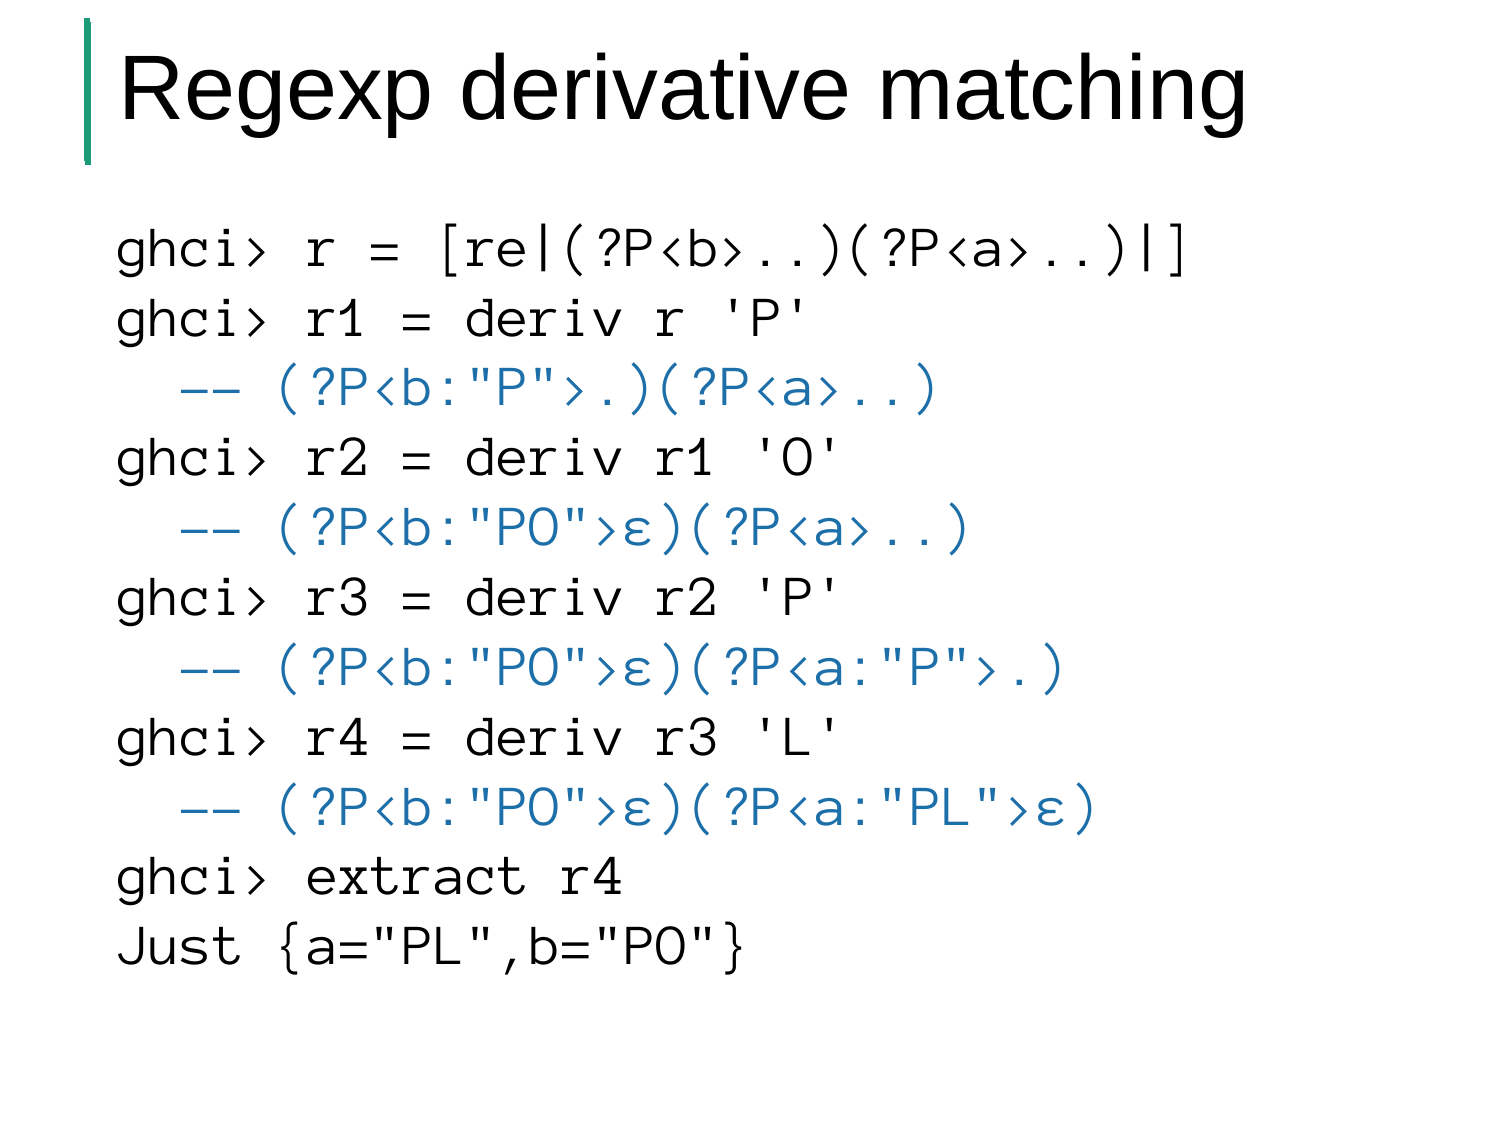

# Regexp derivative matching
ghci> r = [re|(?P<b>..)(?P<a>..)|]
ghci> r1 = deriv r 'P'
  -- (?P<b:"P">.)(?P<a>..)
ghci> r2 = deriv r1 'O'
  -- (?P<b:"PO">ε)(?P<a>..)
ghci> r3 = deriv r2 'P'
  -- (?P<b:"PO">ε)(?P<a:"P">.)
ghci> r4 = deriv r3 'L'
  -- (?P<b:"PO">ε)(?P<a:"PL">ε)
ghci> extract r4
Just {a="PL",b="PO"}